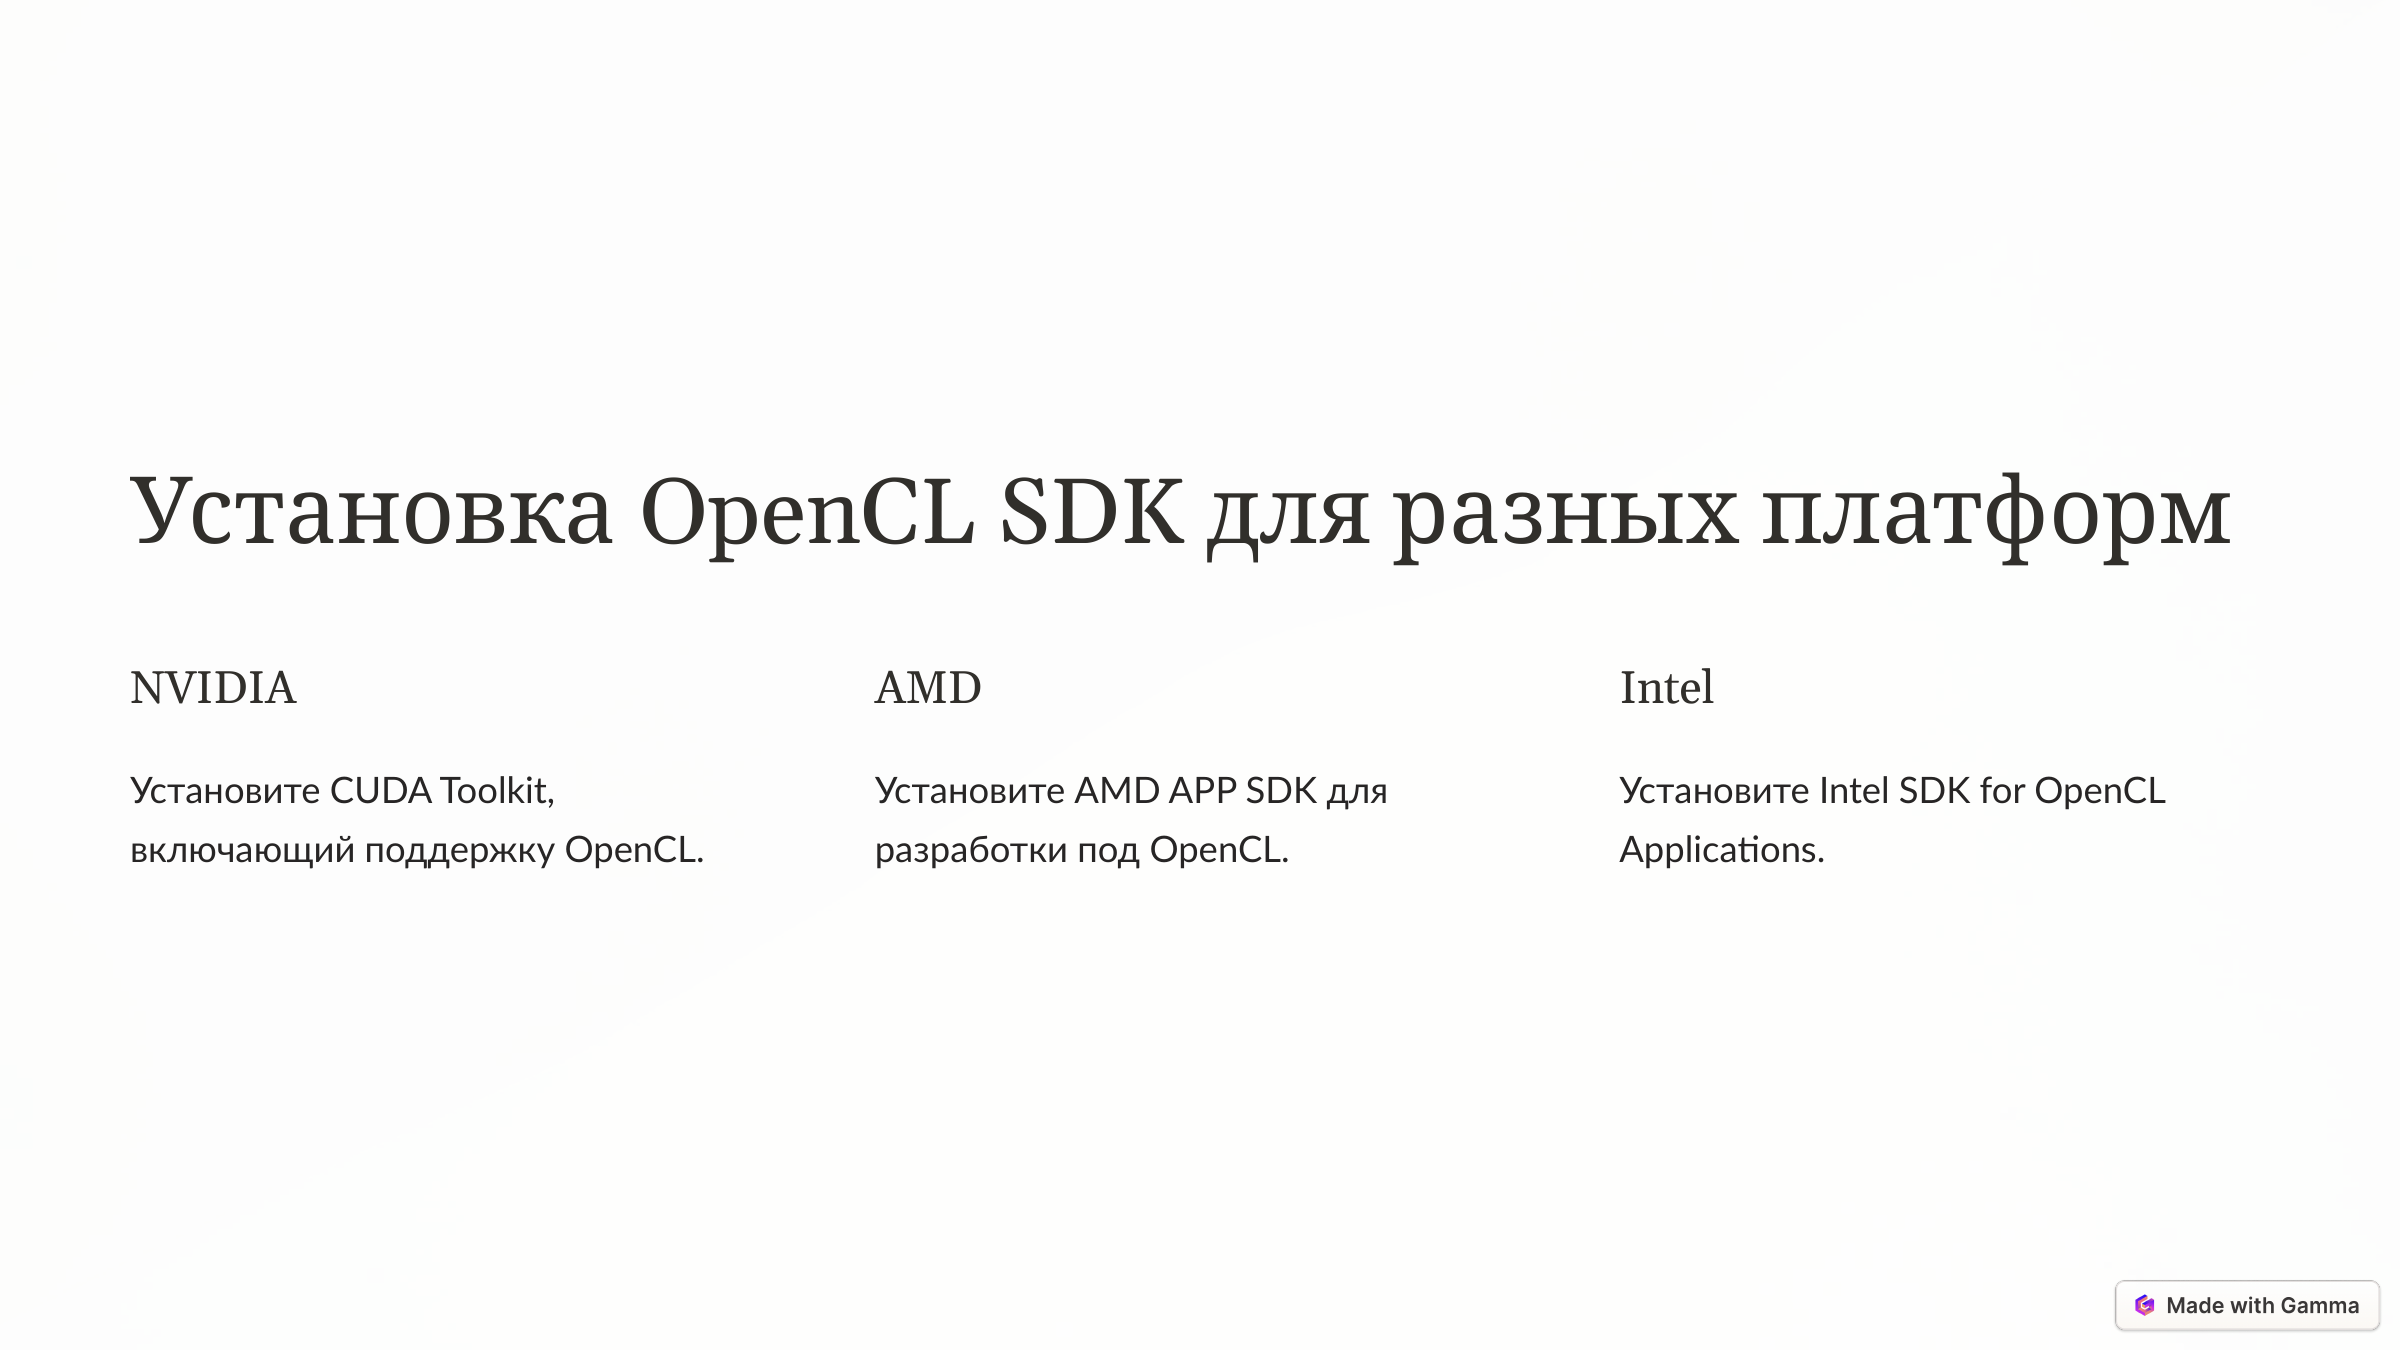

Установка OpenCL SDK для разных платформ
NVIDIA
AMD
Intel
Установите CUDA Toolkit, включающий поддержку OpenCL.
Установите AMD APP SDK для разработки под OpenCL.
Установите Intel SDK for OpenCL Applications.